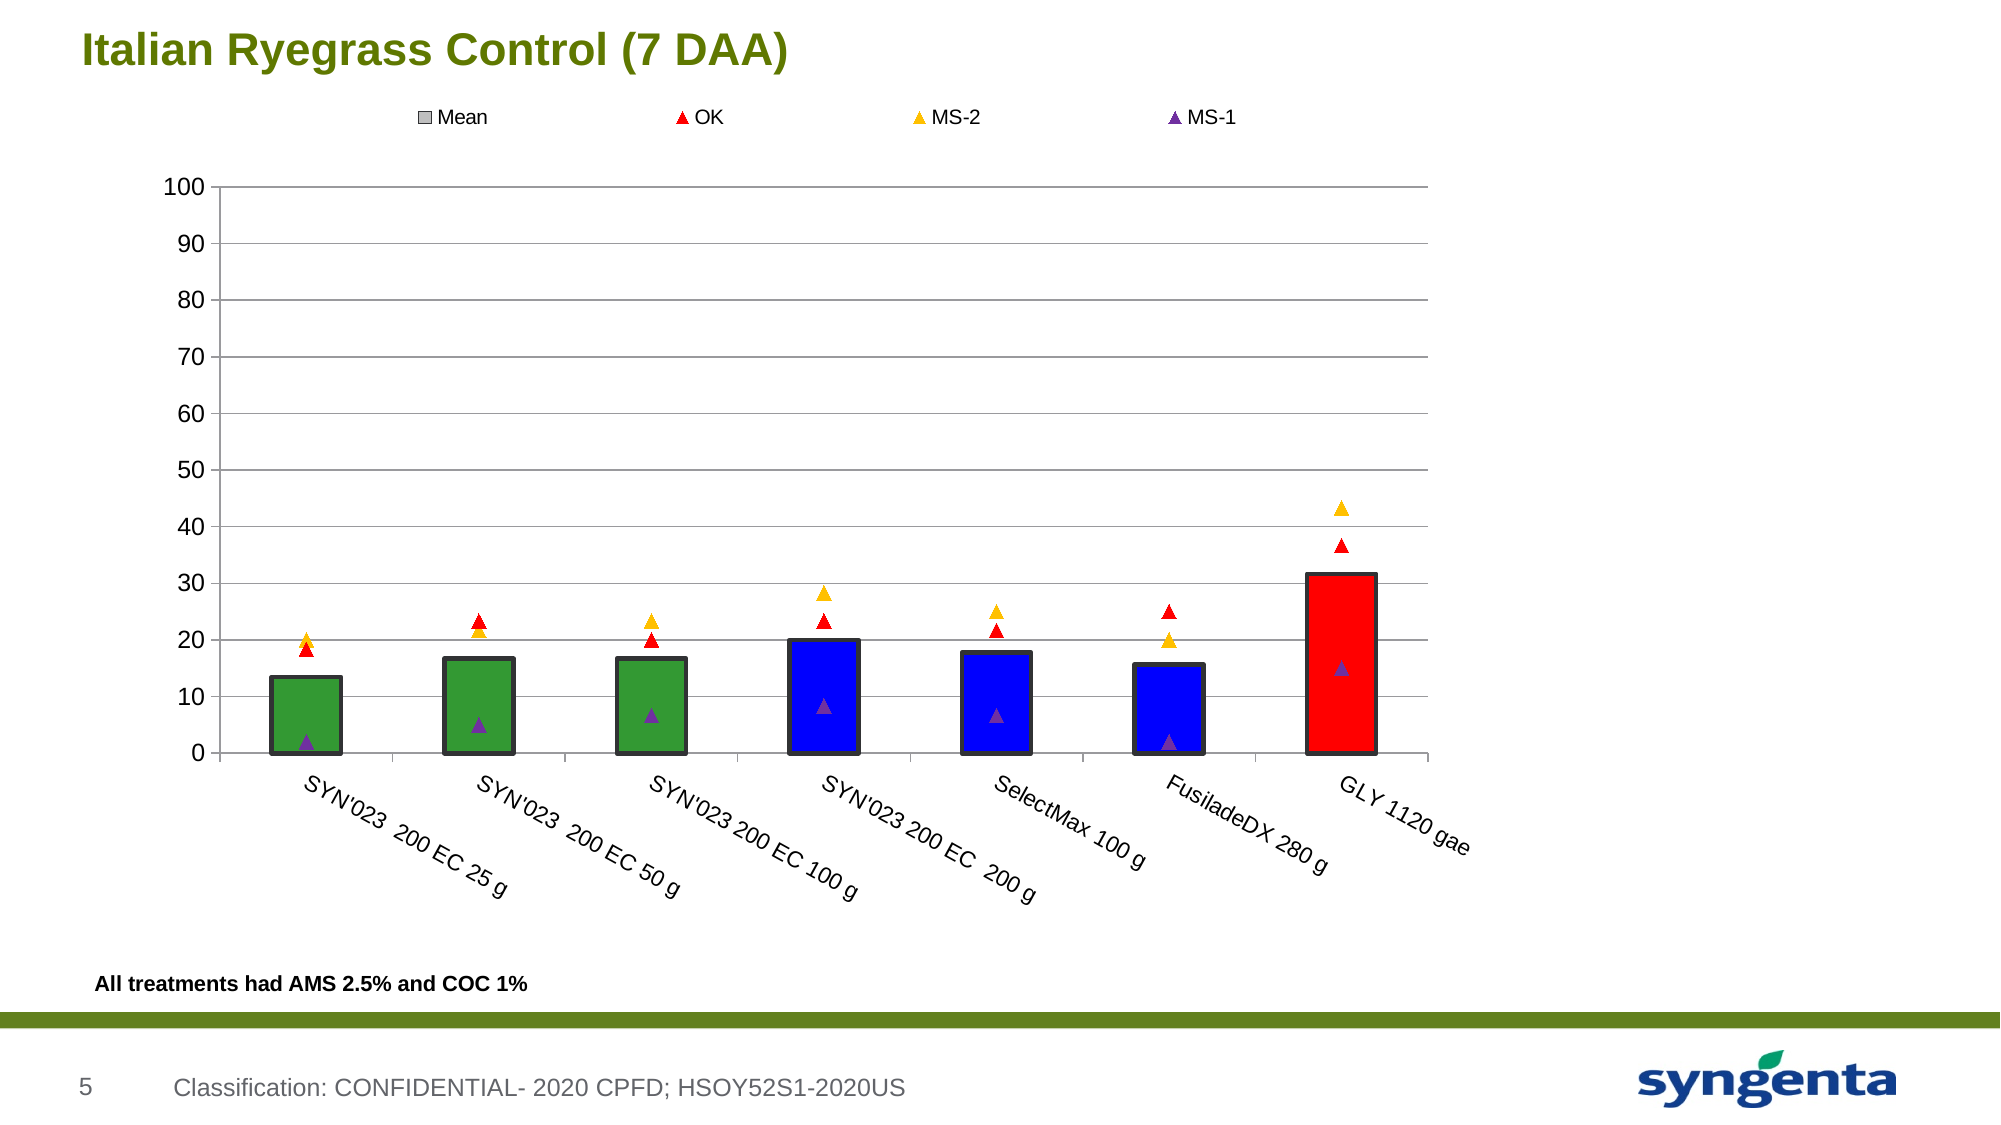

# Italian Ryegrass Control (7 DAA)

### Chart

| Category | Mean | OK | MS-2 | MS-1 |
|---|---|---|---|---|
| SYN'023  200 EC 25 g | 13.444444444444335 | 18.333333333333 | 20.0 | 2.0 |
| SYN'023  200 EC 50 g | 16.666666666666334 | 23.333333333333 | 21.666666666666 | 5.0 |
| SYN'023 200 EC 100 g | 16.666666666666334 | 20.0 | 23.333333333333 | 6.666666666666 |
| SYN'023 200 EC  200 g | 19.99999999999967 | 23.333333333333 | 28.333333333333 | 8.333333333333 |
| SelectMax 100 g | 17.777777777777334 | 21.666666666666 | 25.0 | 6.666666666666 |
| FusiladeDX 280 g | 15.666666666666666 | 25.0 | 20.0 | 2.0 |
| GLY 1120 gae | 31.666666666666334 | 36.666666666666 | 43.333333333333 | 15.0 |
All treatments had AMS 2.5% and COC 1%
Classification: CONFIDENTIAL- 2020 CPFD; HSOY52S1-2020US